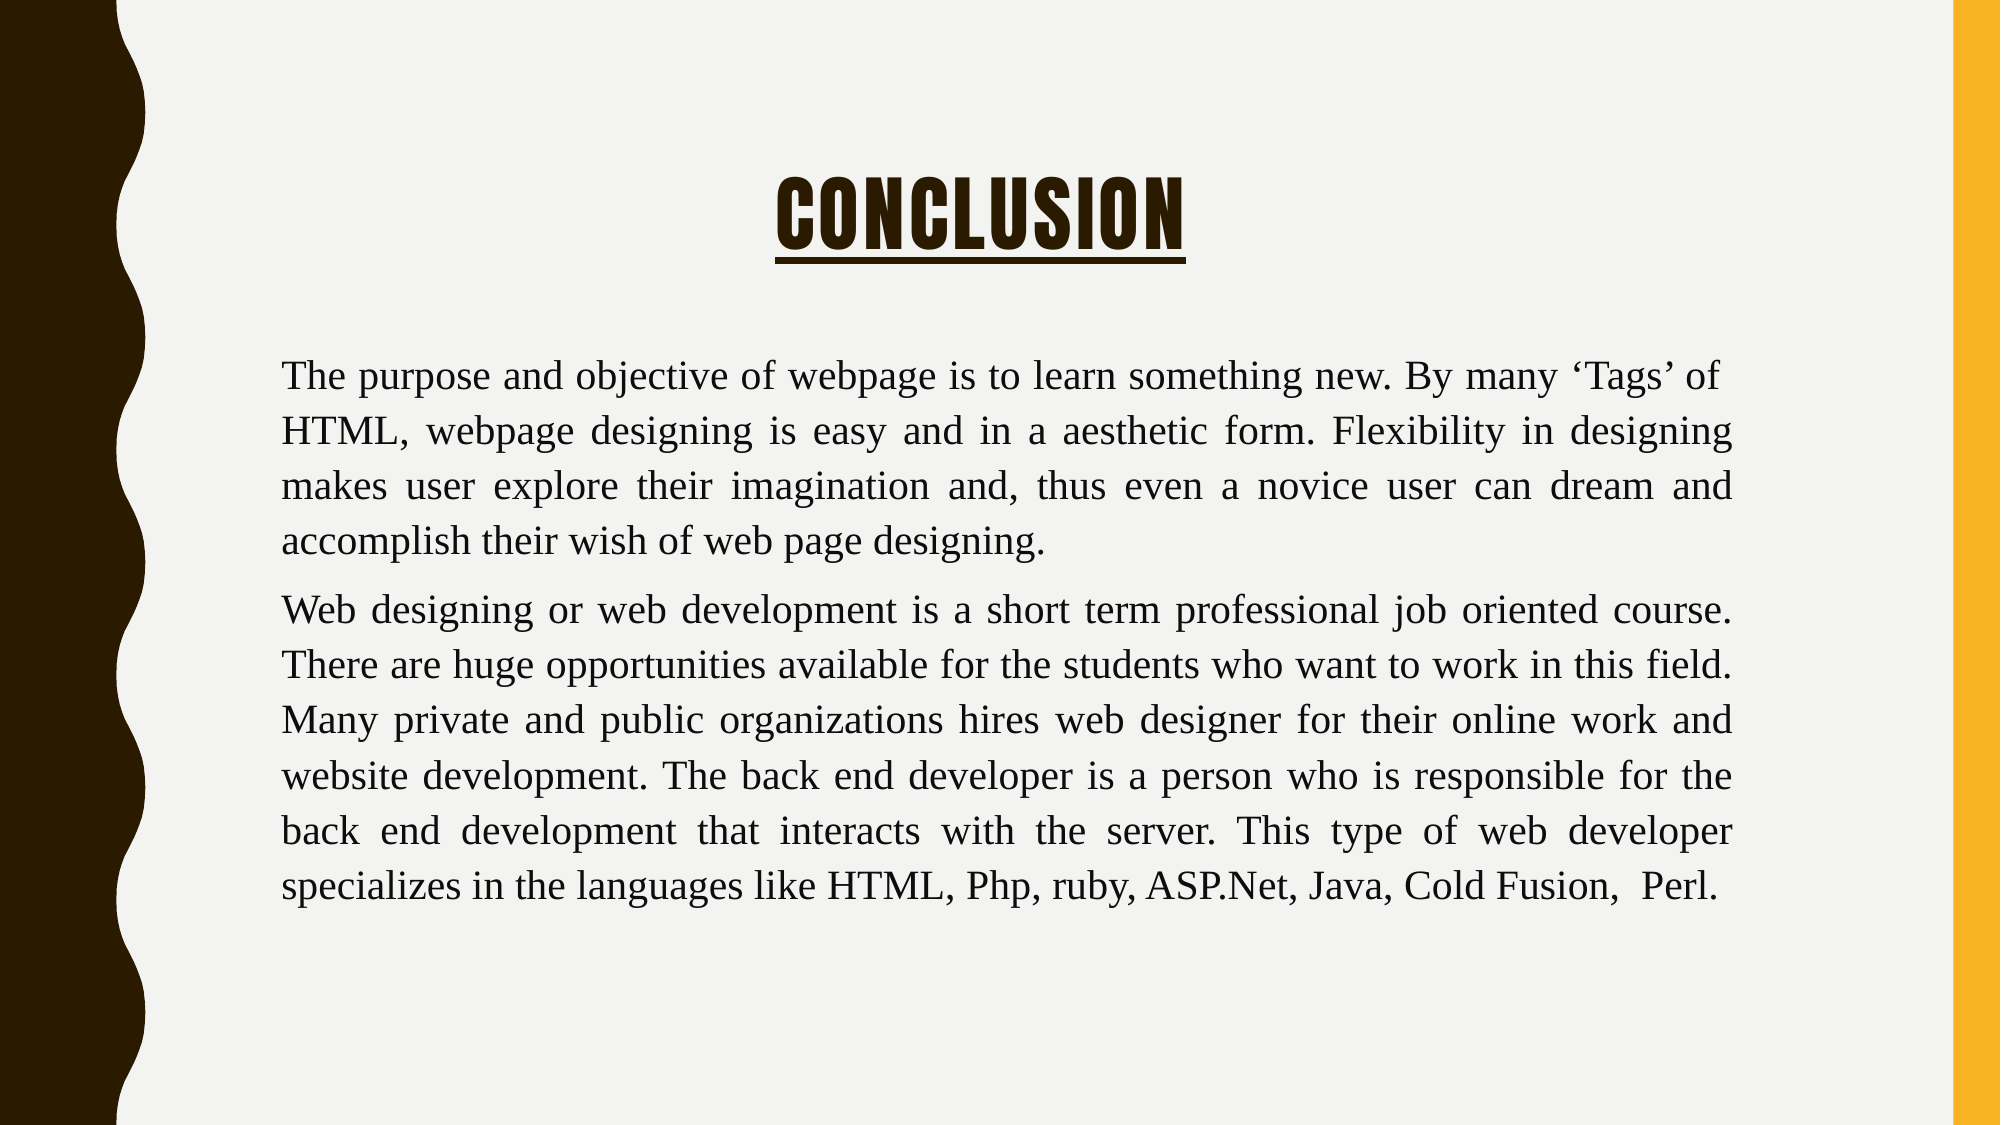

# Conclusion
The purpose and objective of webpage is to learn something new. By many ‘Tags’ of  HTML, webpage designing is easy and in a aesthetic form. Flexibility in designing makes user explore their imagination and, thus even a novice user can dream and accomplish their wish of web page designing.
Web designing or web development is a short term professional job oriented course. There are huge opportunities available for the students who want to work in this field. Many private and public organizations hires web designer for their online work and website development. The back end developer is a person who is responsible for the back end development that interacts with the server. This type of web developer specializes in the languages like HTML, Php, ruby, ASP.Net, Java, Cold Fusion,  Perl.